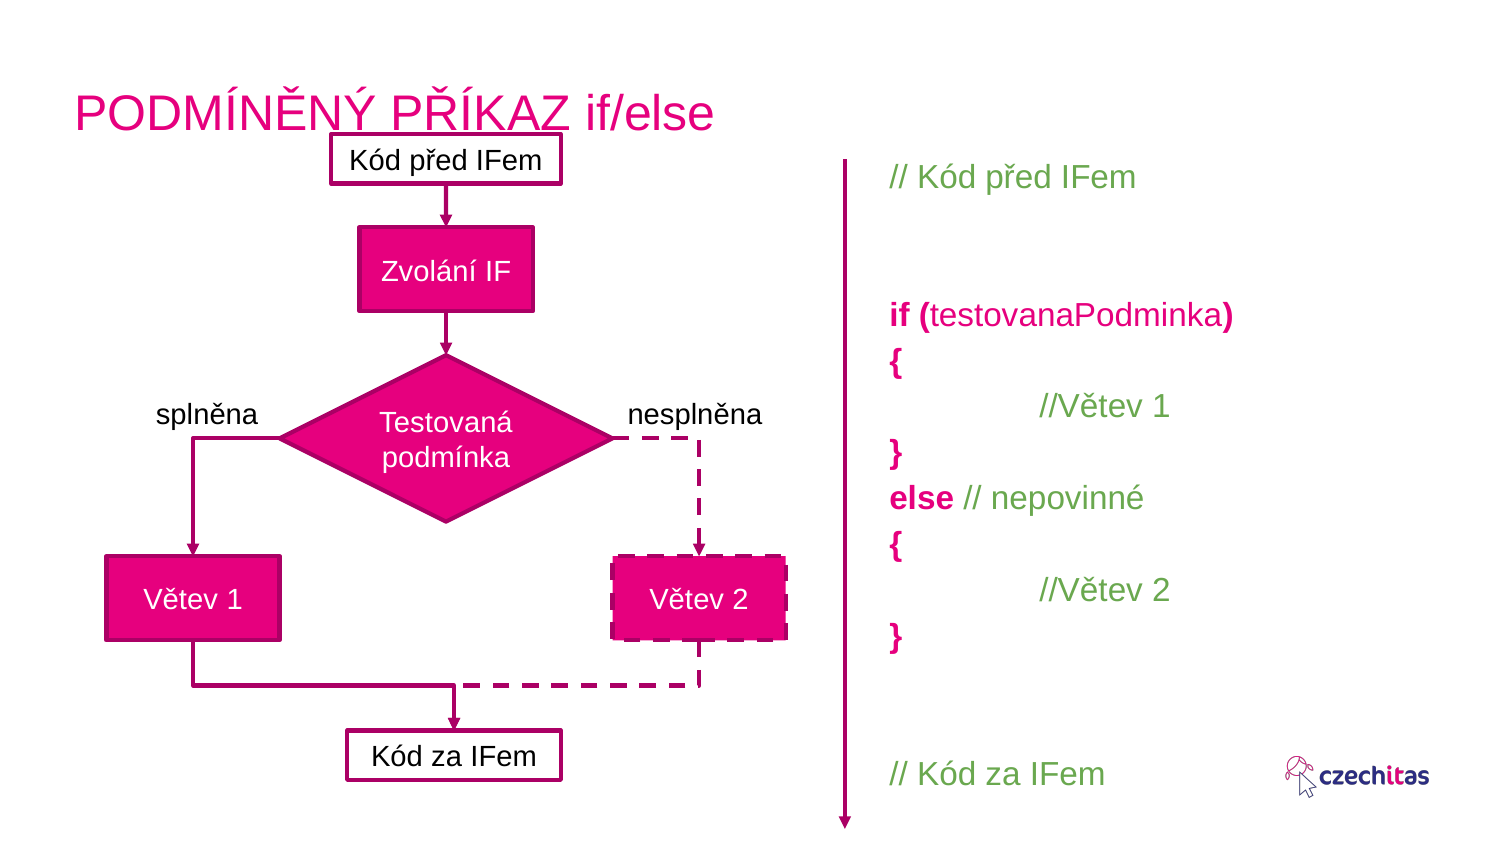

# PODMÍNĚNÝ PŘÍKAZ if/else
Kód před IFem
// Kód před IFem
if (testovanaPodminka)
{
	//Větev 1
}
else // nepovinné
{
	//Větev 2
}
// Kód za IFem
Zvolání IF
Testovaná podmínka
nesplněna
splněna
Větev 1
Větev 2
Kód za IFem